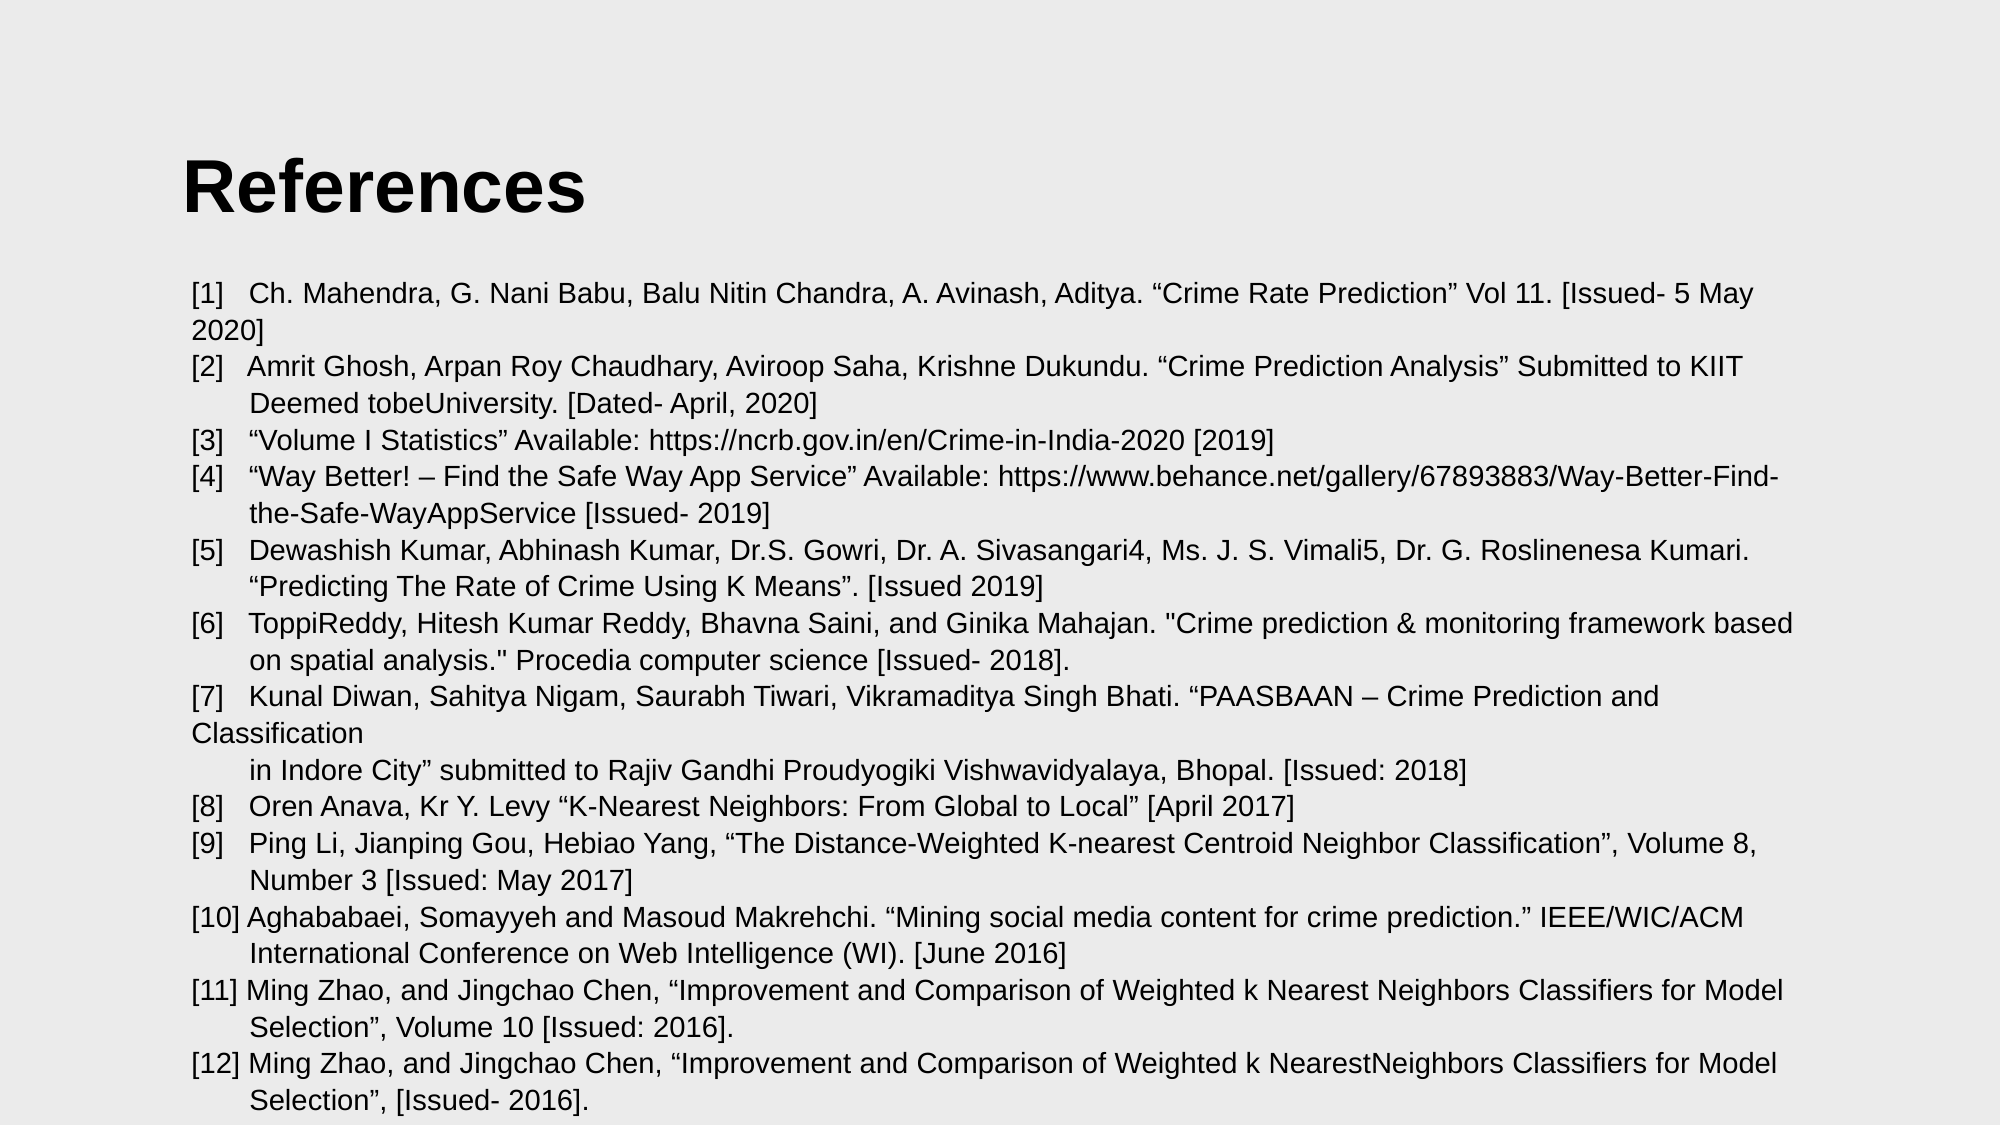

References
[1]   Ch. Mahendra, G. Nani Babu, Balu Nitin Chandra, A. Avinash, Aditya. “Crime Rate Prediction” Vol 11. [Issued- 5 May 2020]
[2]   Amrit Ghosh, Arpan Roy Chaudhary, Aviroop Saha, Krishne Dukundu. “Crime Prediction Analysis” Submitted to KIIT
       Deemed tobeUniversity. [Dated- April, 2020]
[3]   “Volume I Statistics” Available: https://ncrb.gov.in/en/Crime-in-India-2020 [2019]
[4]   “Way Better! – Find the Safe Way App Service” Available: https://www.behance.net/gallery/67893883/Way-Better-Find-
       the-Safe-WayAppService [Issued- 2019]
[5]   Dewashish Kumar, Abhinash Kumar, Dr.S. Gowri, Dr. A. Sivasangari4, Ms. J. S. Vimali5, Dr. G. Roslinenesa Kumari.
       “Predicting The Rate of Crime Using K Means”. [Issued 2019]
[6]   ToppiReddy, Hitesh Kumar Reddy, Bhavna Saini, and Ginika Mahajan. "Crime prediction & monitoring framework based
       on spatial analysis." Procedia computer science [Issued- 2018].
[7]   Kunal Diwan, Sahitya Nigam, Saurabh Tiwari, Vikramaditya Singh Bhati. “PAASBAAN – Crime Prediction and Classification
       in Indore City” submitted to Rajiv Gandhi Proudyogiki Vishwavidyalaya, Bhopal. [Issued: 2018]
[8]   Oren Anava, Kr Y. Levy “K-Nearest Neighbors: From Global to Local” [April 2017]
[9]   Ping Li, Jianping Gou, Hebiao Yang, “The Distance-Weighted K-nearest Centroid Neighbor Classification”, Volume 8,
       Number 3 [Issued: May 2017]
[10] Aghababaei, Somayyeh and Masoud Makrehchi. “Mining social media content for crime prediction.” IEEE/WIC/ACM
       International Conference on Web Intelligence (WI). [June 2016]
[11] Ming Zhao, and Jingchao Chen, “Improvement and Comparison of Weighted k Nearest Neighbors Classifiers for Model
       Selection”, Volume 10 [Issued: 2016].
[12] Ming Zhao, and Jingchao Chen, “Improvement and Comparison of Weighted k NearestNeighbors Classifiers for Model
       Selection”, [Issued- 2016].